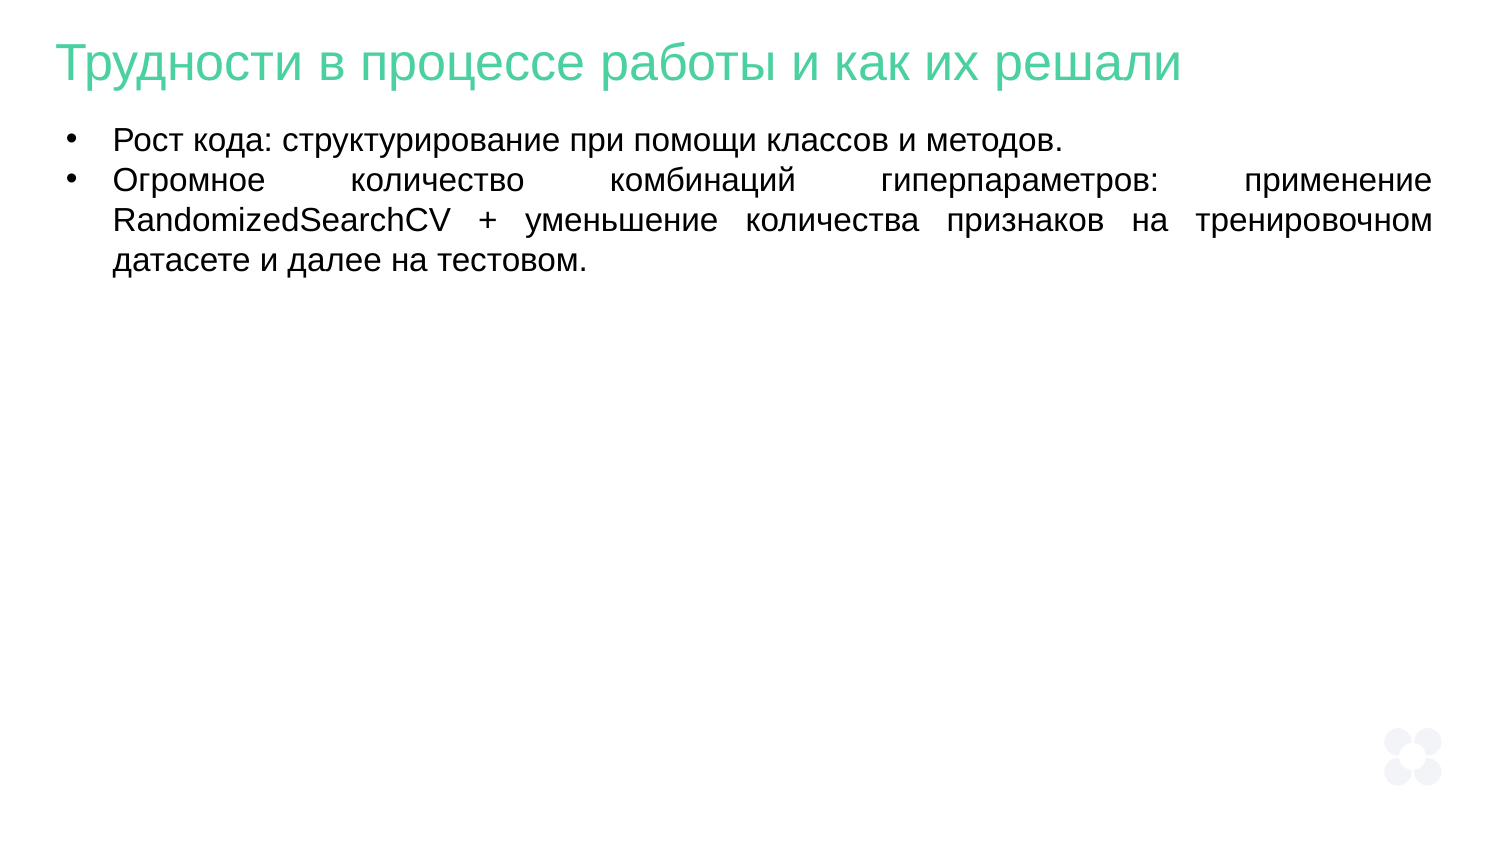

Трудности в процессе работы и как их решали
Рост кода: структурирование при помощи классов и методов.
Огромное количество комбинаций гиперпараметров: применение RandomizedSearchCV + уменьшение количества признаков на тренировочном датасете и далее на тестовом.